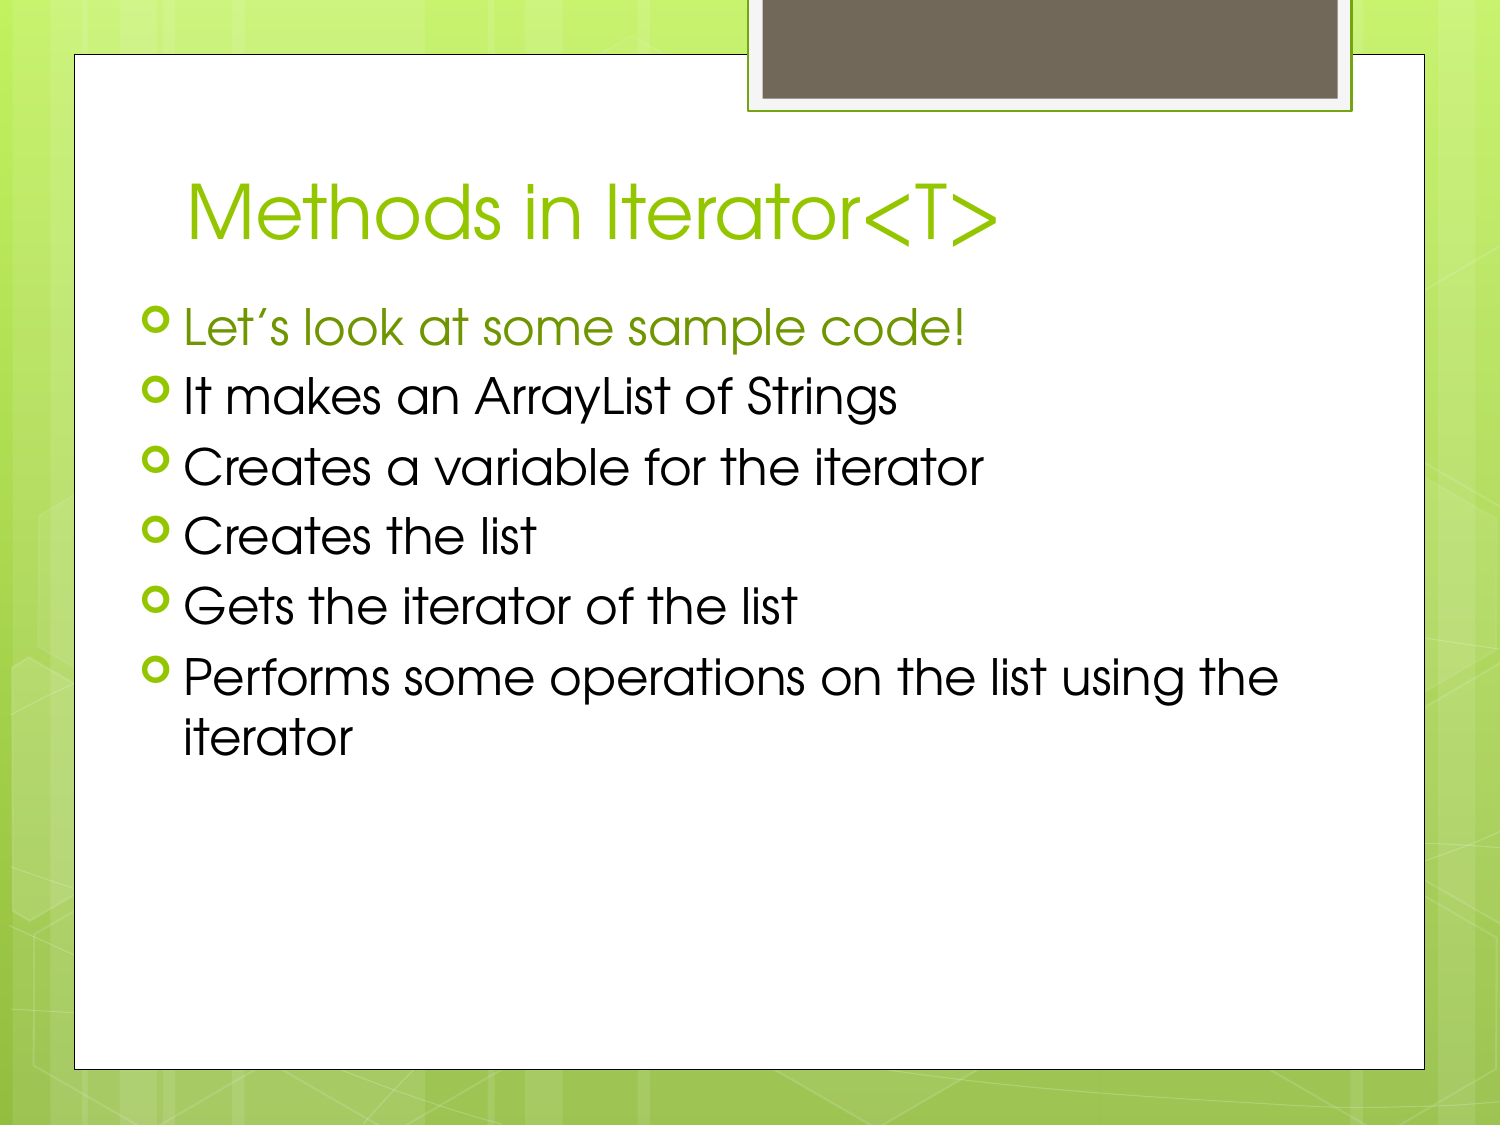

# Methods in Iterator<T>
Let’s look at some sample code!
It makes an ArrayList of Strings
Creates a variable for the iterator
Creates the list
Gets the iterator of the list
Performs some operations on the list using the iterator